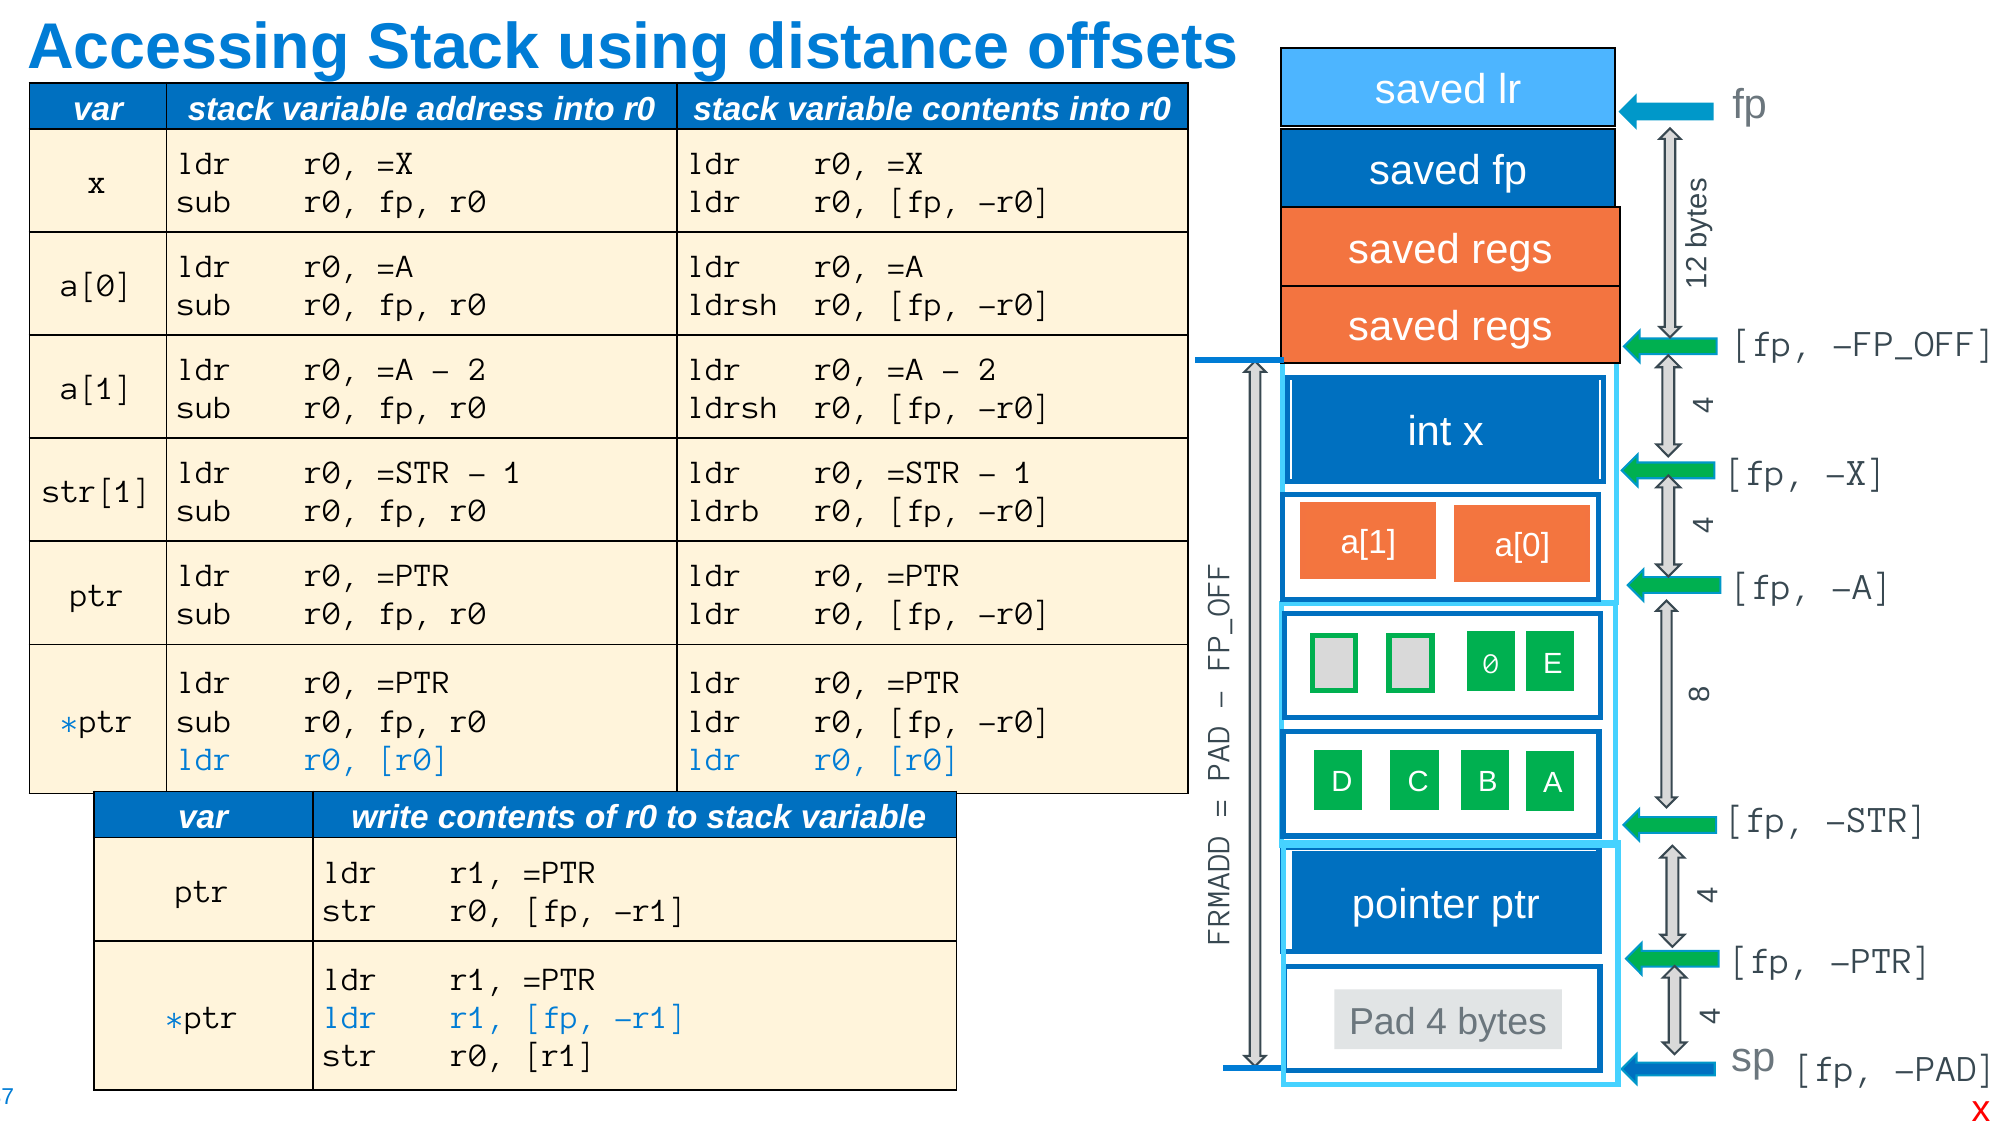

# Accessing Stack using distance offsets
saved lr
fp
| var | stack variable address into r0 | stack variable contents into r0 |
| --- | --- | --- |
| x | ldr r0, =X sub r0, fp, r0 | ldr r0, =X ldr r0, [fp, -r0] |
| a[0] | ldr r0, =A sub r0, fp, r0 | ldr r0, =A ldrsh r0, [fp, -r0] |
| a[1] | ldr r0, =A - 2 sub r0, fp, r0 | ldr r0, =A - 2 ldrsh r0, [fp, -r0] |
| str[1] | ldr r0, =STR - 1 sub r0, fp, r0 | ldr r0, =STR - 1 ldrb r0, [fp, -r0] |
| ptr | ldr r0, =PTR sub r0, fp, r0 | ldr r0, =PTR ldr r0, [fp, -r0] |
| \*ptr | ldr r0, =PTR sub r0, fp, r0 ldr r0, [r0] | ldr r0, =PTR ldr r0, [fp, -r0] ldr r0, [r0] |

saved fp
12 bytes
saved regs
saved regs
[fp, -FP_OFF]

int x
4
[fp, -X]

4
a[1]
a[0]
[fp, -A]

E
D
C
B
A
0

8
FRMADD = PAD – FP_OFF
[fp, -STR]
| var | write contents of r0 to stack variable |
| --- | --- |
| ptr | ldr r1, =PTR str r0, [fp, -r1] |
| \*ptr | ldr r1, =PTR ldr r1, [fp, -r1] str r0, [r1] |

pointer ptr
4
[fp, -PTR]

Pad 4 bytes
4
sp
[fp, -PAD]

x